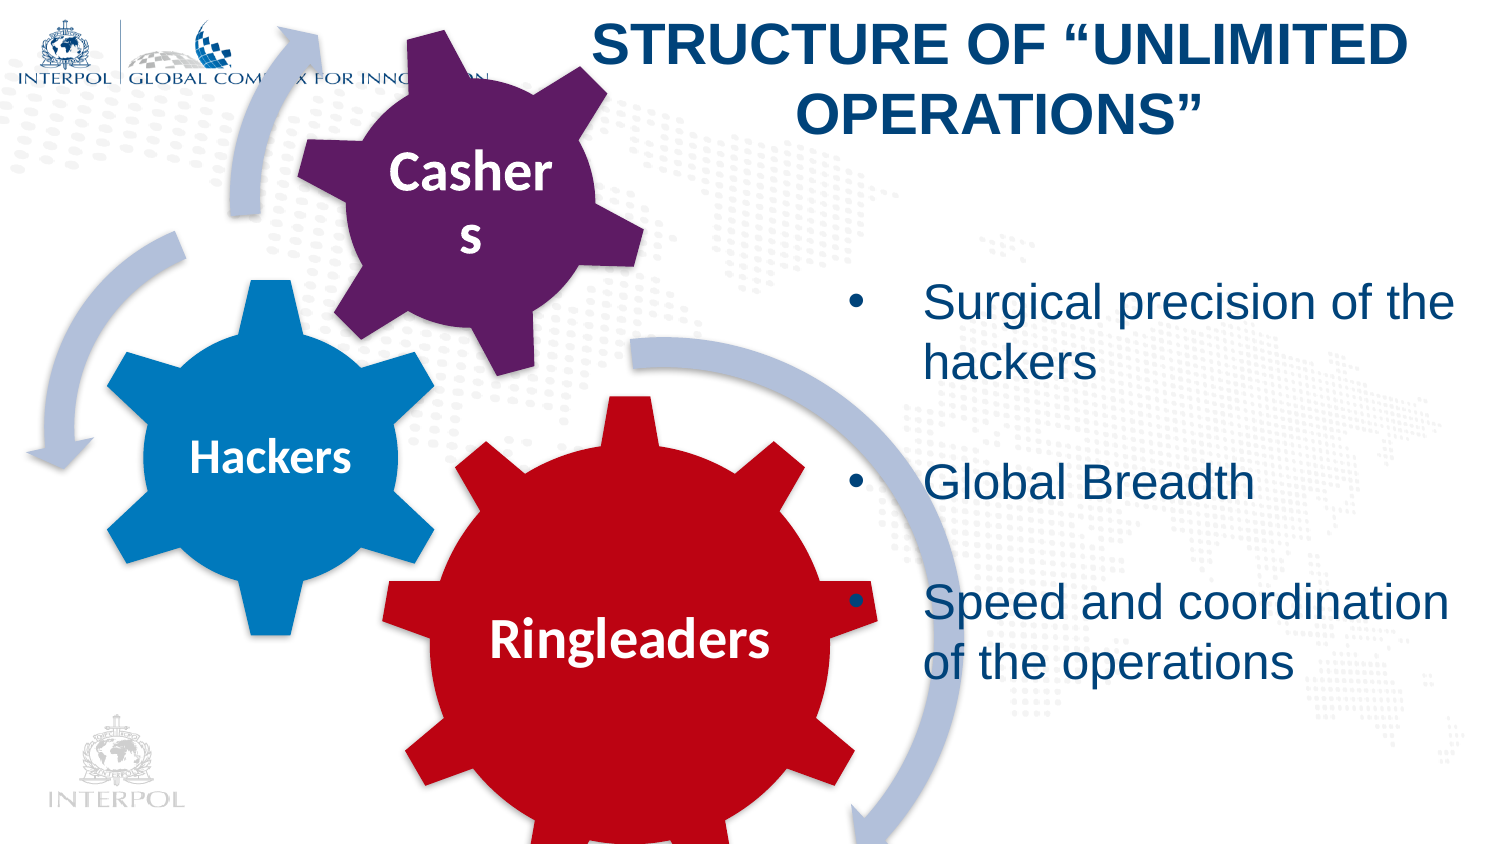

Ringleaders
Hackers
Cashers
STRUCTURE OF “UNLIMITED OPERATIONS”
Surgical precision of the hackers

Global Breadth

Speed and coordination of the operations